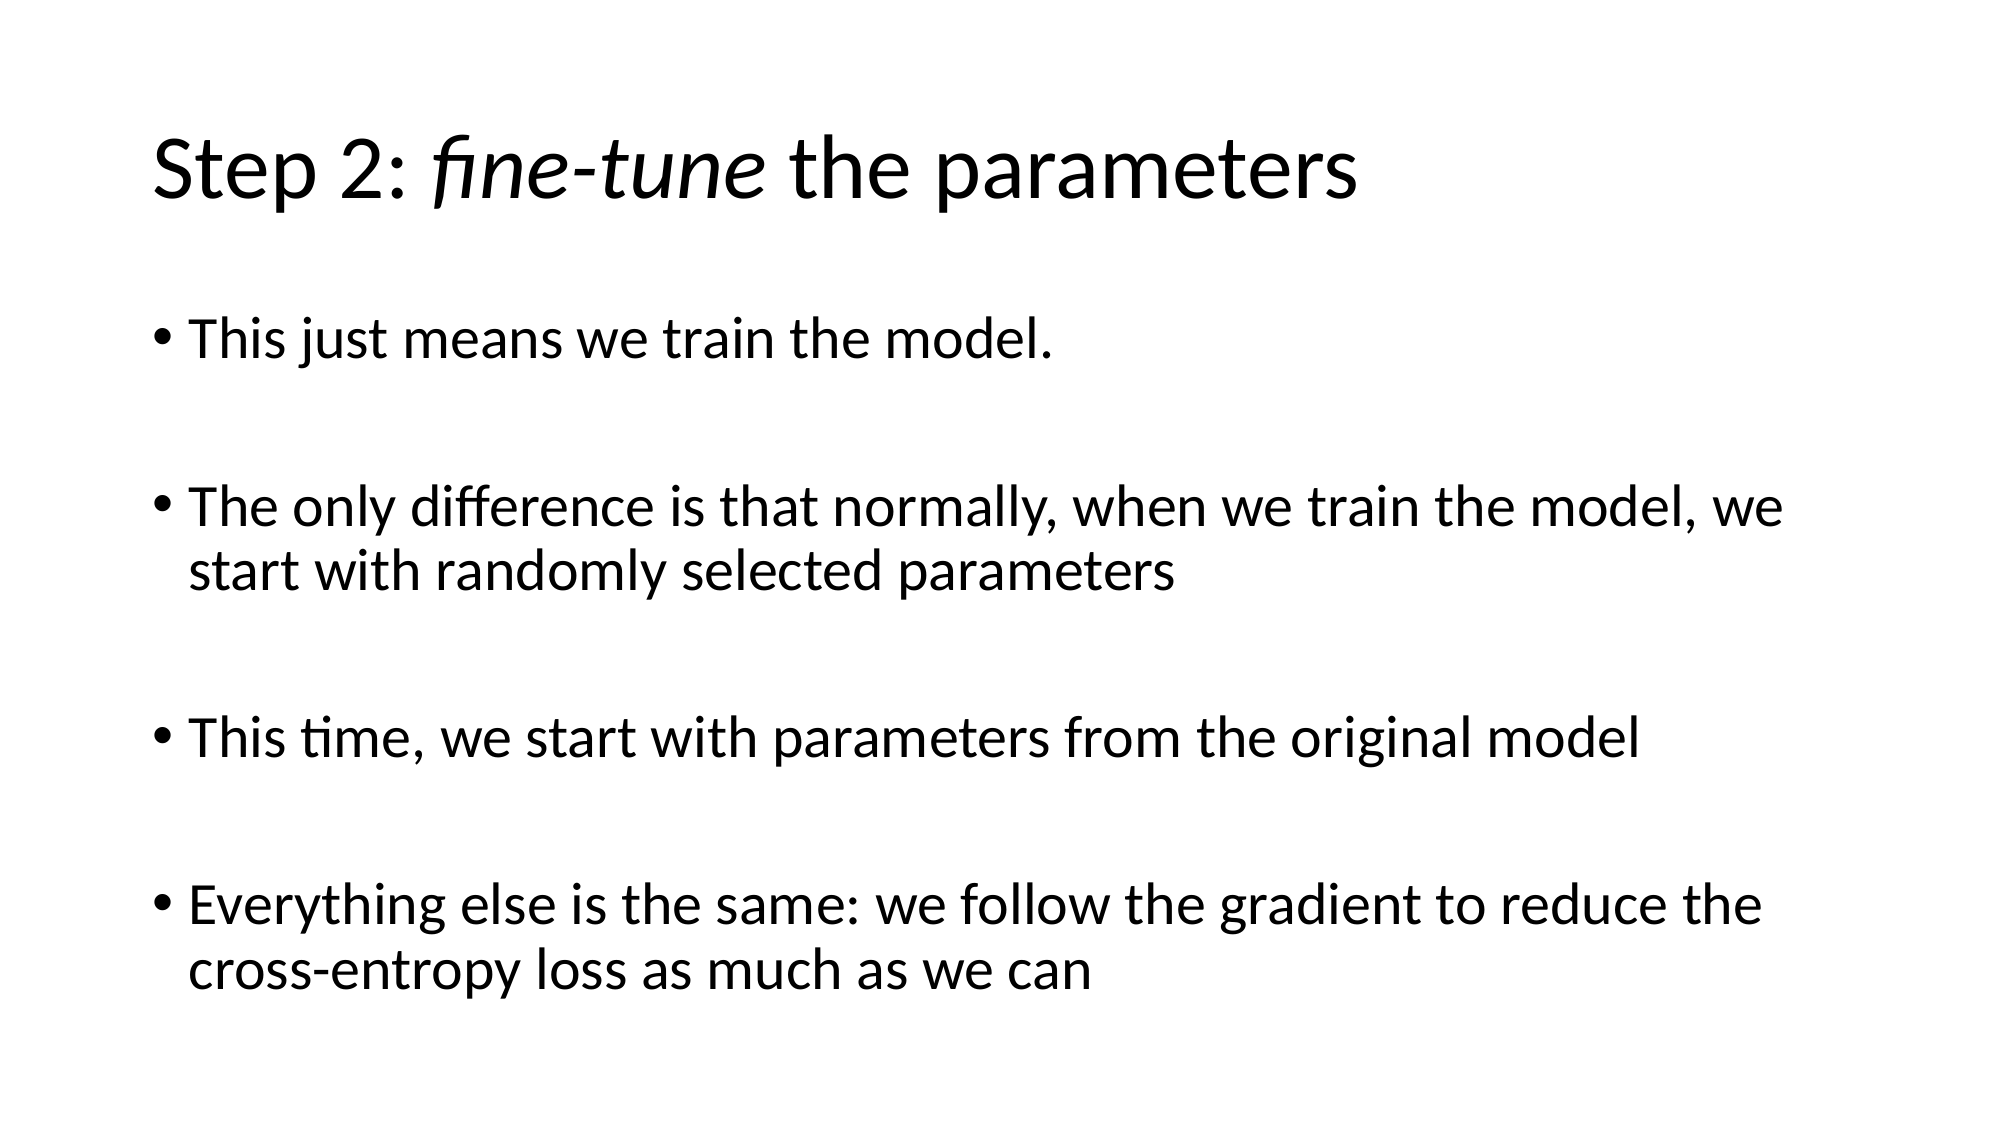

# Step 2: fine-tune the parameters
This just means we train the model.

The only difference is that normally, when we train the model, we start with randomly selected parameters

This time, we start with parameters from the original model

Everything else is the same: we follow the gradient to reduce the cross-entropy loss as much as we can